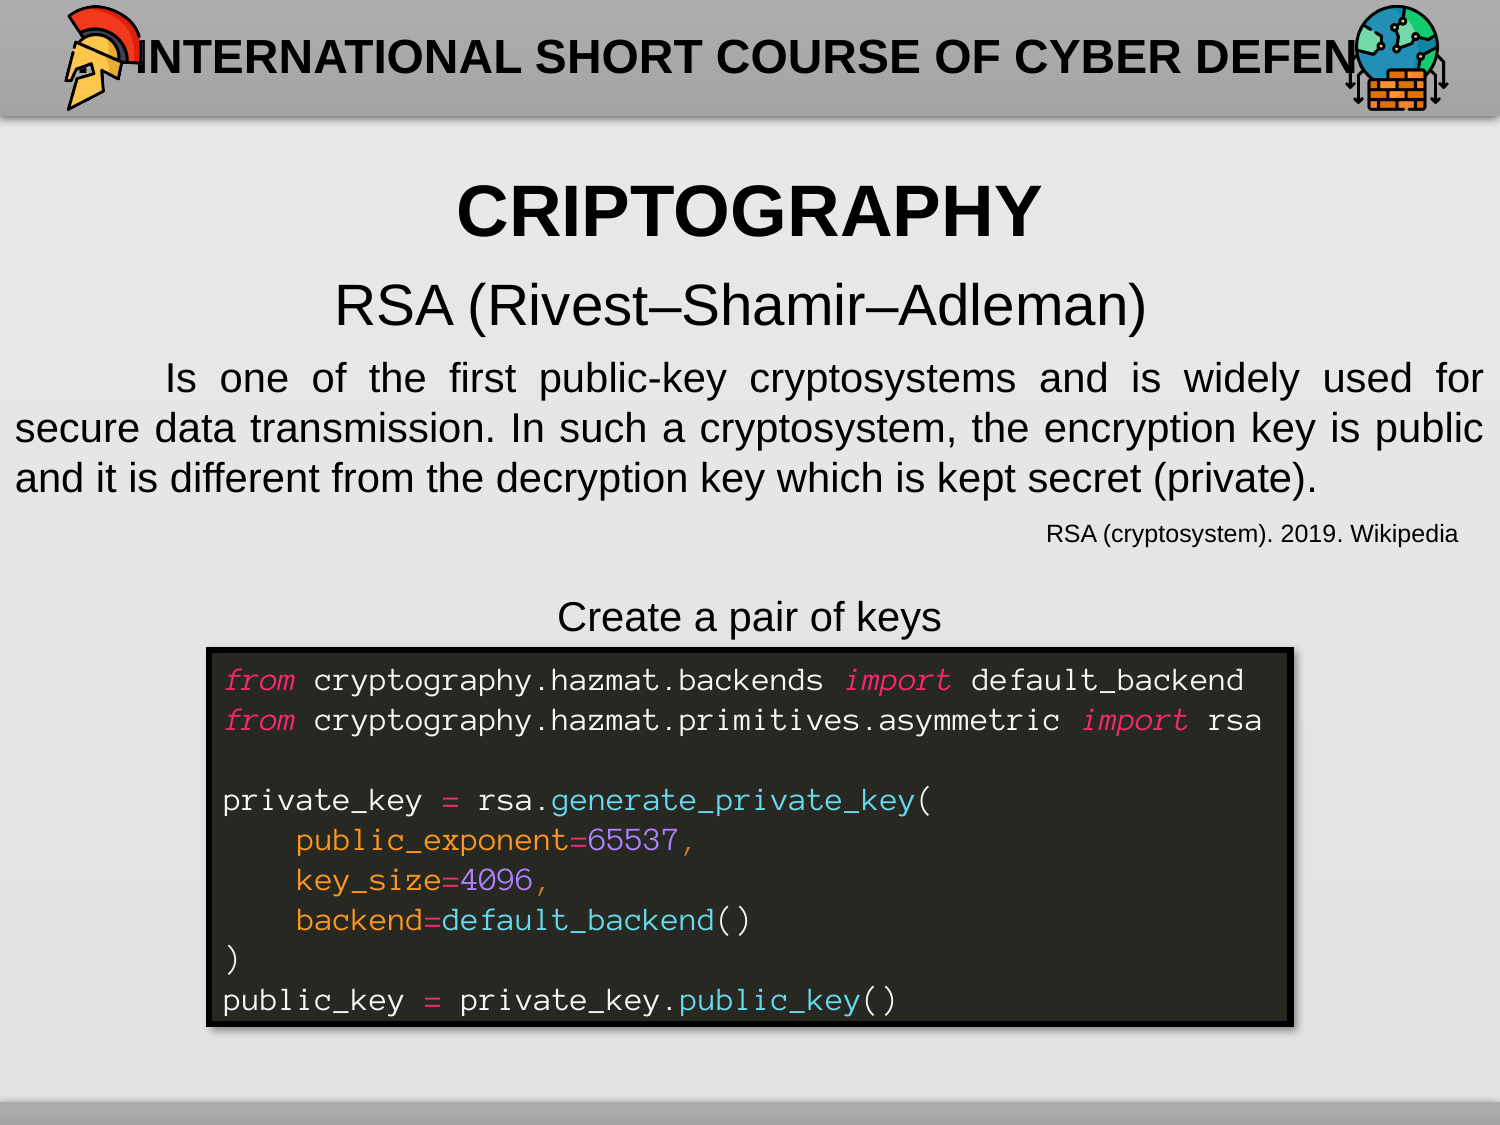

CRIPTOGRAPHY
RSA (Rivest–Shamir–Adleman)
	Is one of the first public-key cryptosystems and is widely used for secure data transmission. In such a cryptosystem, the encryption key is public and it is different from the decryption key which is kept secret (private).
RSA (cryptosystem). 2019. Wikipedia
Create a pair of keys
from cryptography.hazmat.backends import default_backend
from cryptography.hazmat.primitives.asymmetric import rsa
private_key = rsa.generate_private_key(
    public_exponent=65537,
    key_size=4096,
    backend=default_backend()
)
public_key = private_key.public_key()